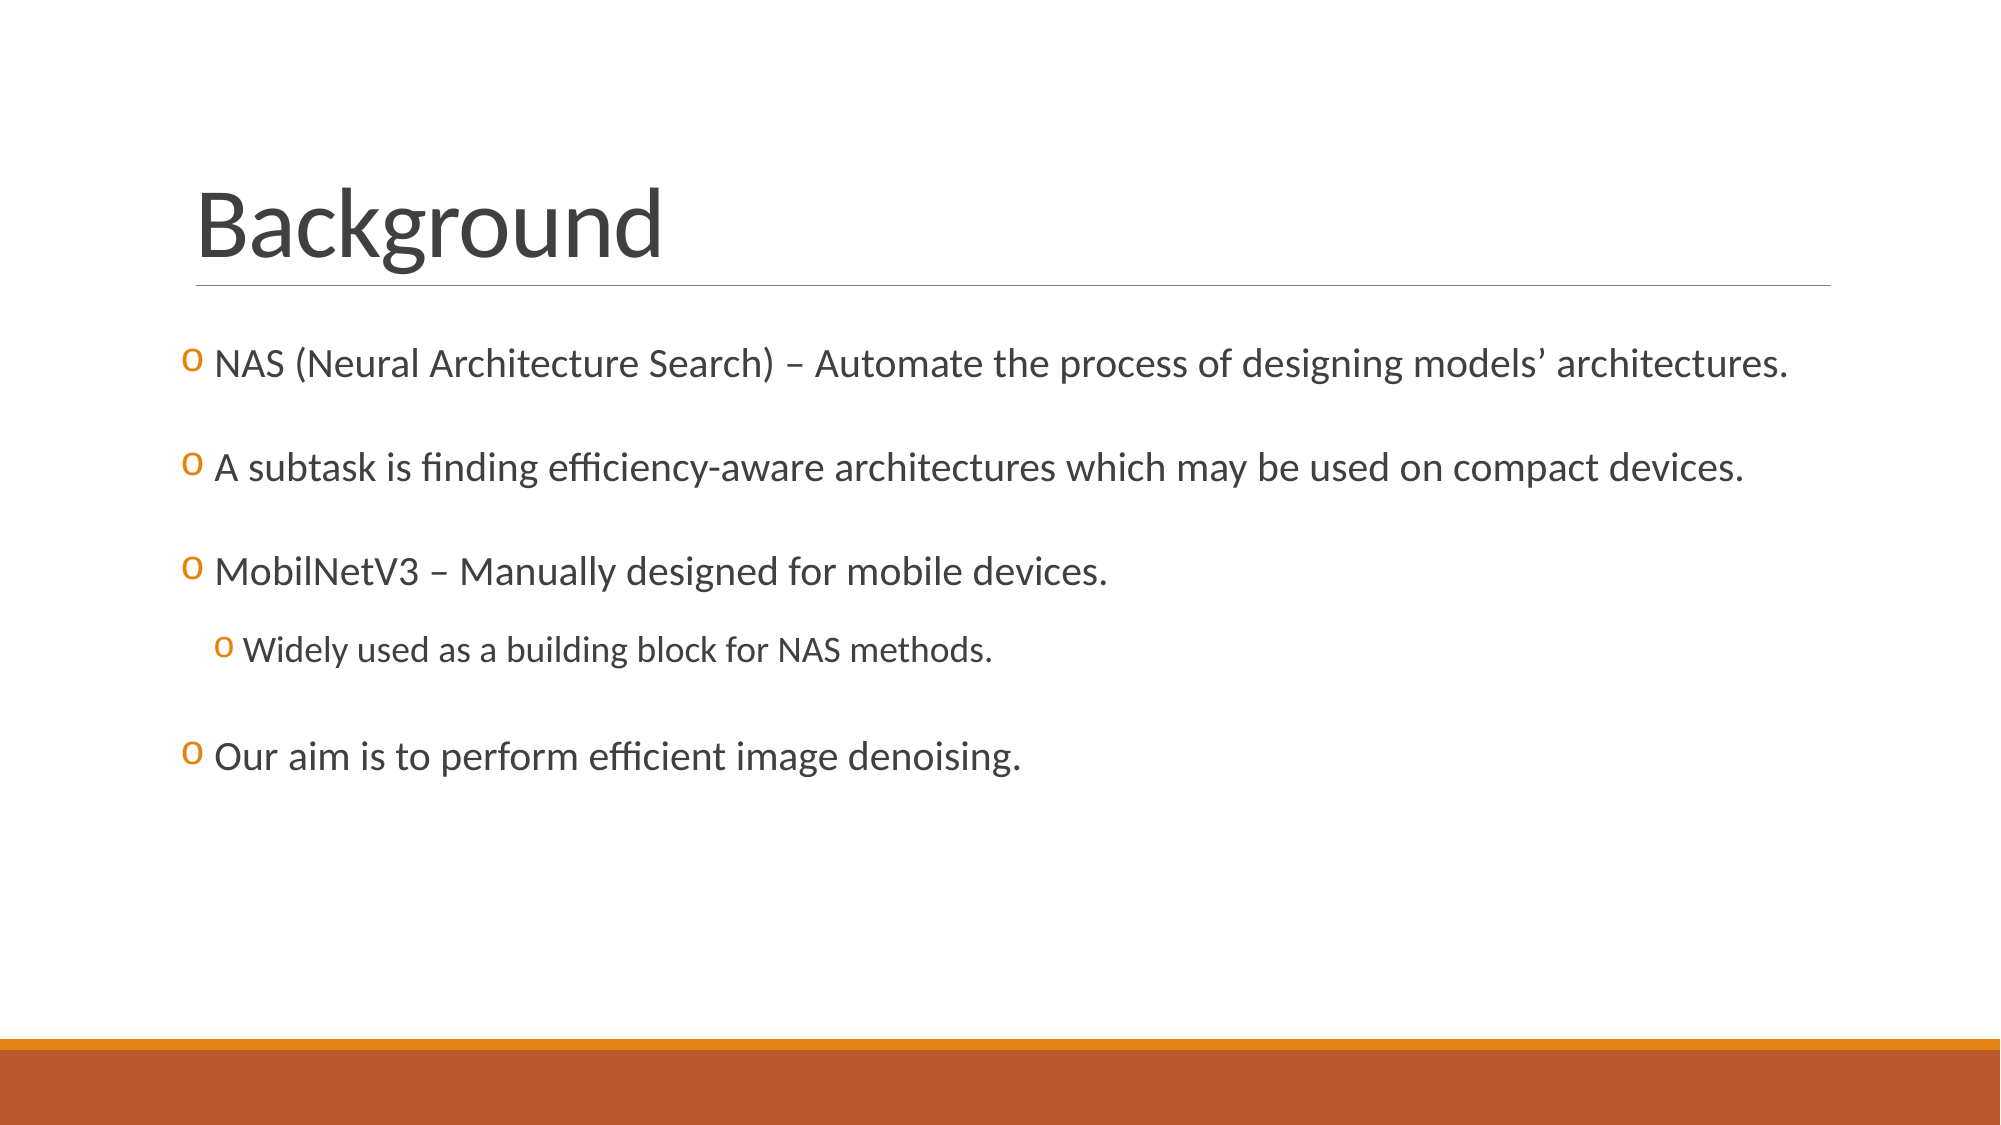

# Background
 NAS (Neural Architecture Search) – Automate the process of designing models’ architectures.
 A subtask is finding efficiency-aware architectures which may be used on compact devices.
 MobilNetV3 – Manually designed for mobile devices.
Widely used as a building block for NAS methods.
 Our aim is to perform efficient image denoising.